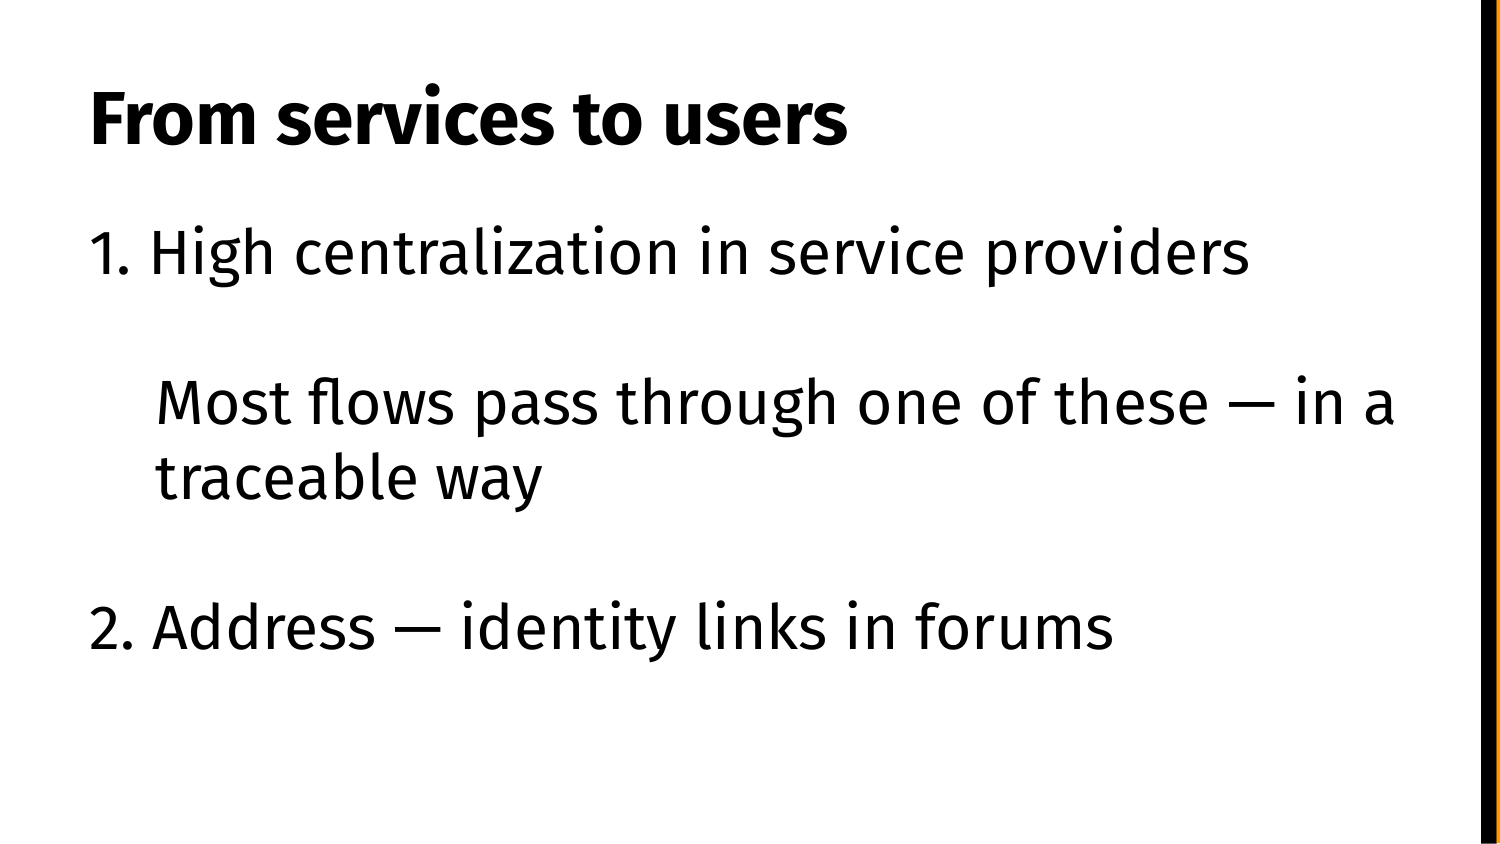

From services to users
1. High centralization in service providers

    Most flows pass through one of these — in a
    traceable way

2. Address — identity links in forums